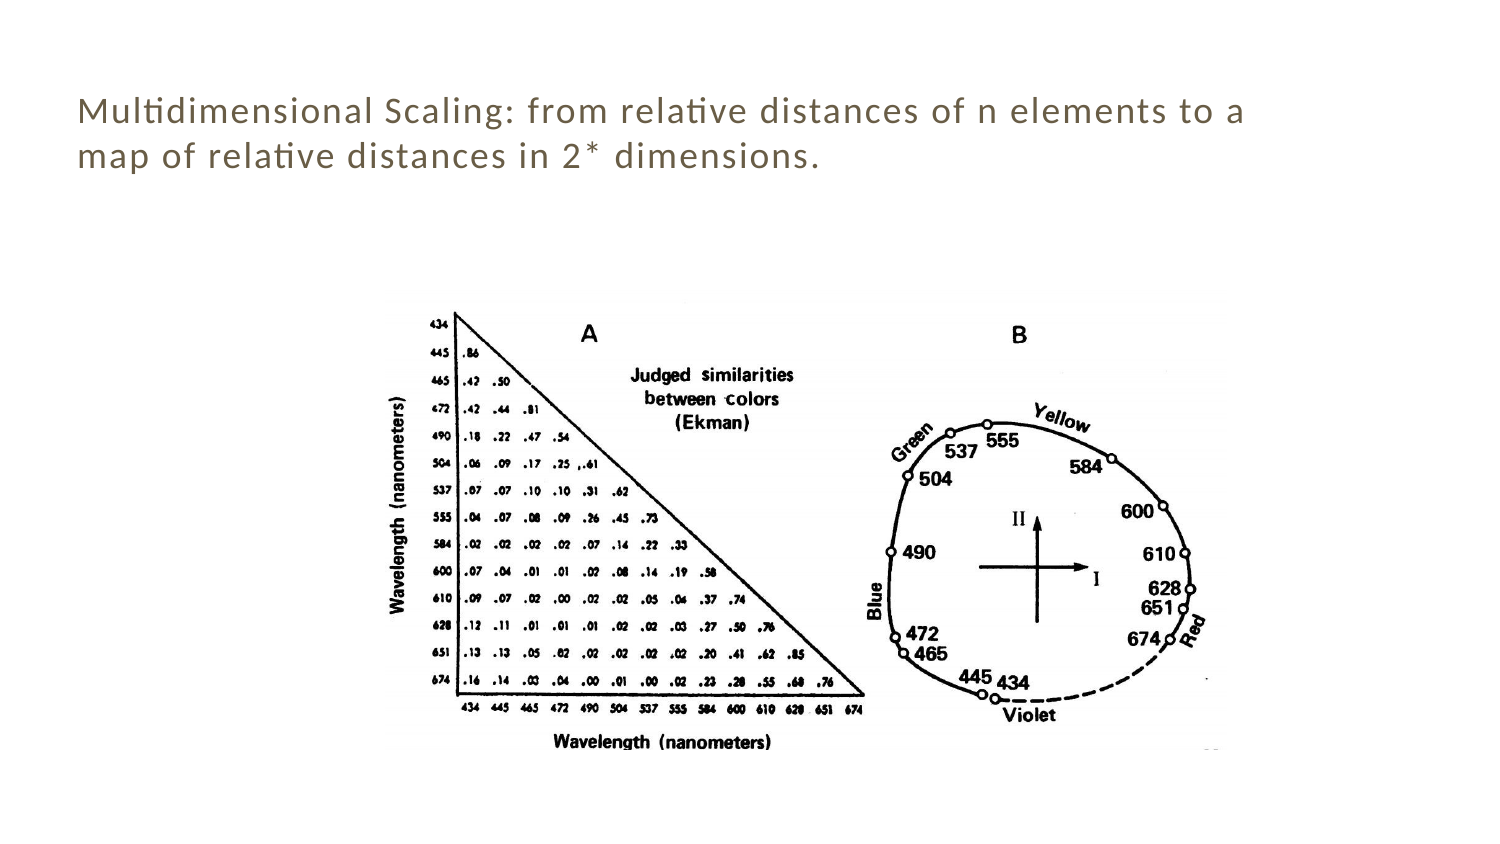

Multidimensional Scaling: from relative distances of n elements to a map of relative distances in 2* dimensions.